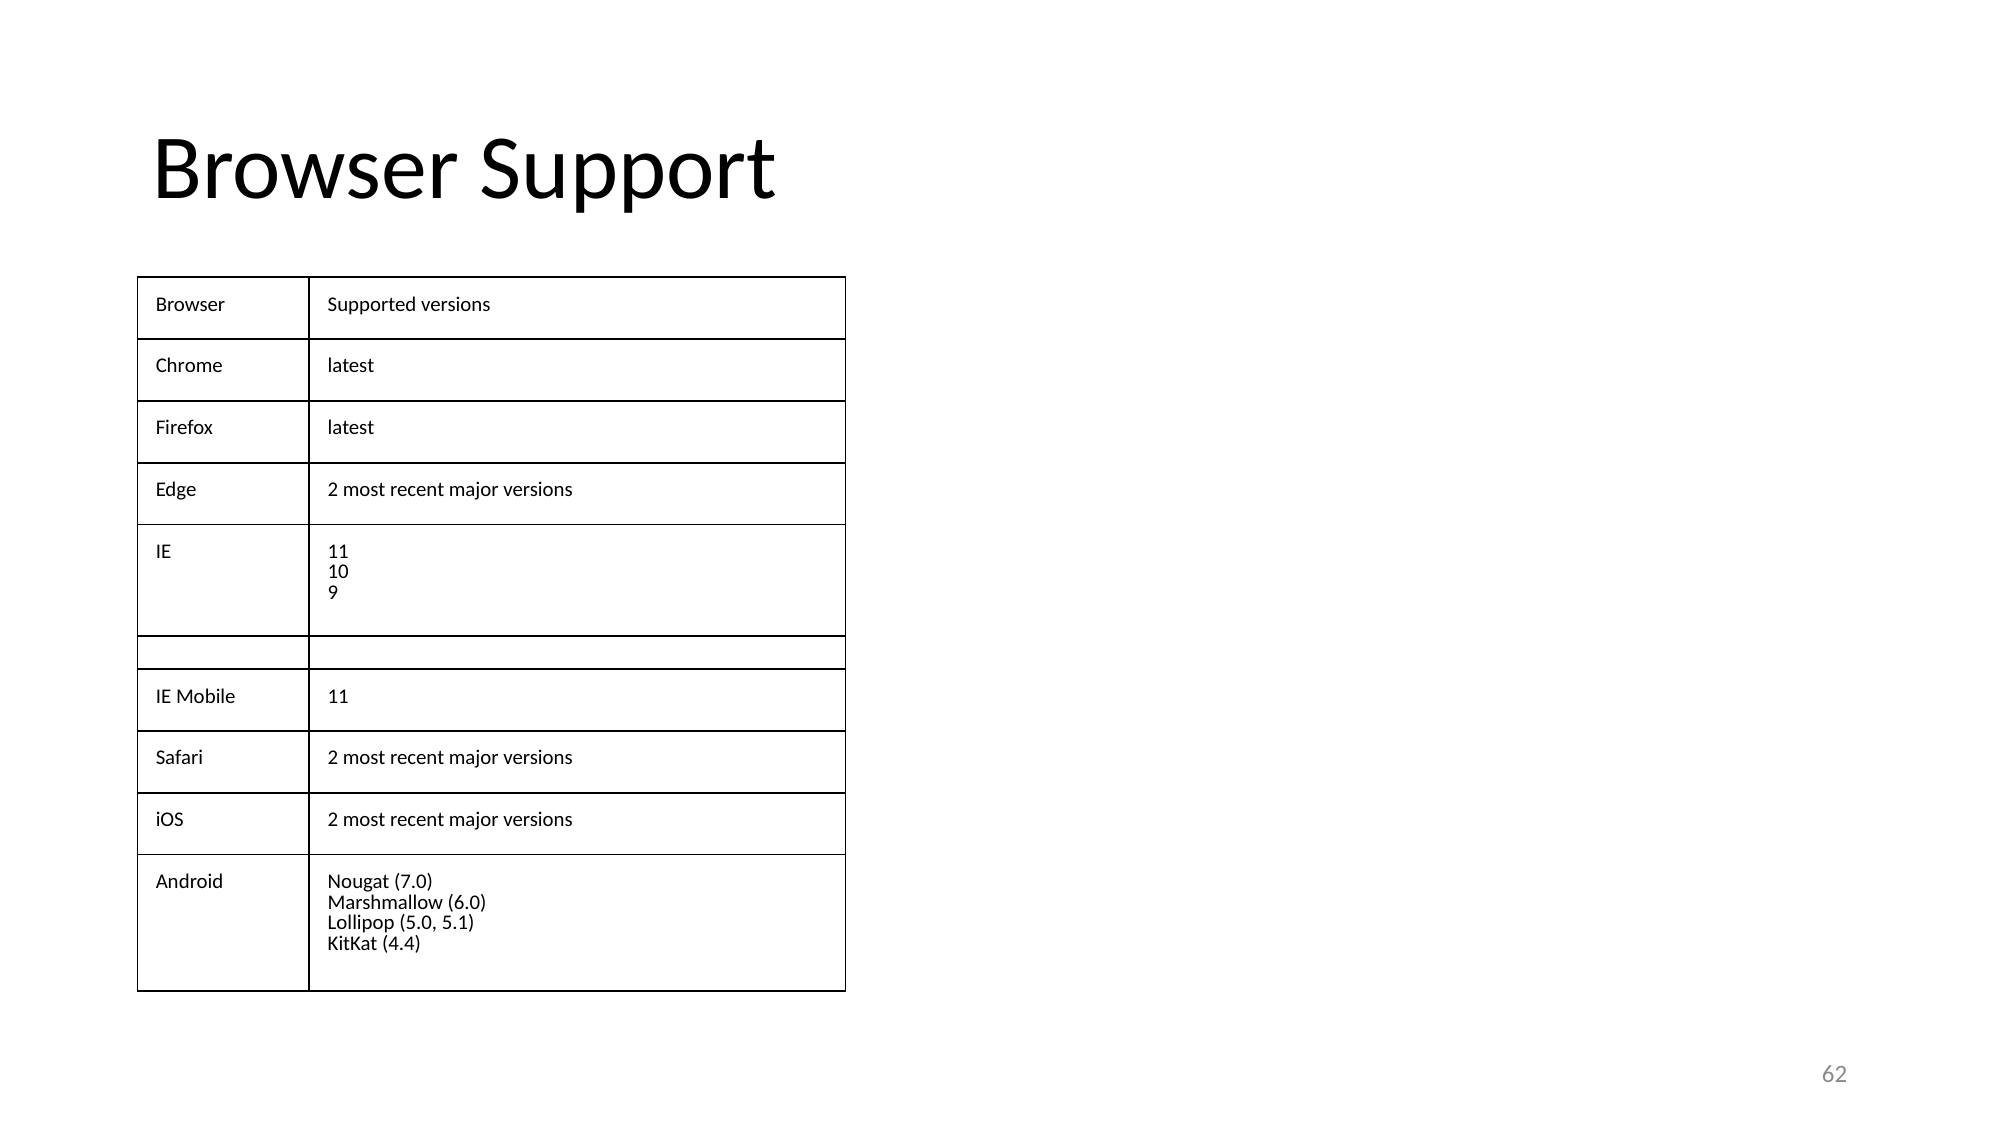

# Browser Support
| Browser | Supported versions |
| --- | --- |
| Chrome | latest |
| Firefox | latest |
| Edge | 2 most recent major versions |
| IE | 11 10 9 |
|  |  |
| IE Mobile | 11 |
| Safari | 2 most recent major versions |
| iOS | 2 most recent major versions |
| Android | Nougat (7.0) Marshmallow (6.0) Lollipop (5.0, 5.1) KitKat (4.4) |
62